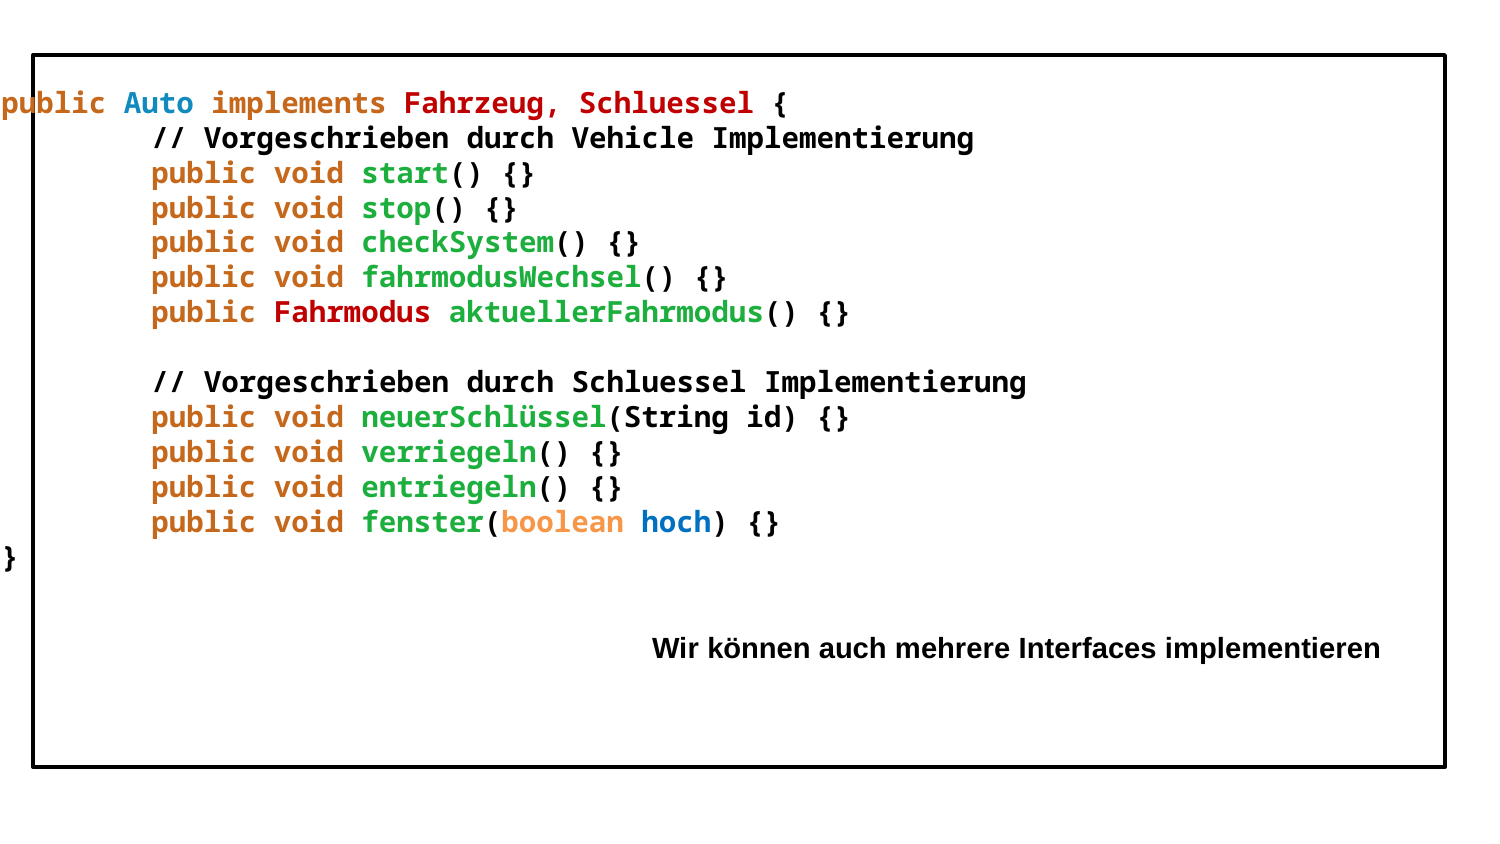

public Auto implements Fahrzeug, Schluessel {
	// Vorgeschrieben durch Vehicle Implementierung
	public void start() {}
	public void stop() {}
	public void checkSystem() {}
	public void fahrmodusWechsel() {}
	public Fahrmodus aktuellerFahrmodus() {}

	// Vorgeschrieben durch Schluessel Implementierung
	public void neuerSchlüssel(String id) {}
	public void verriegeln() {}
	public void entriegeln() {}
	public void fenster(boolean hoch) {}
}
Wir können auch mehrere Interfaces implementieren